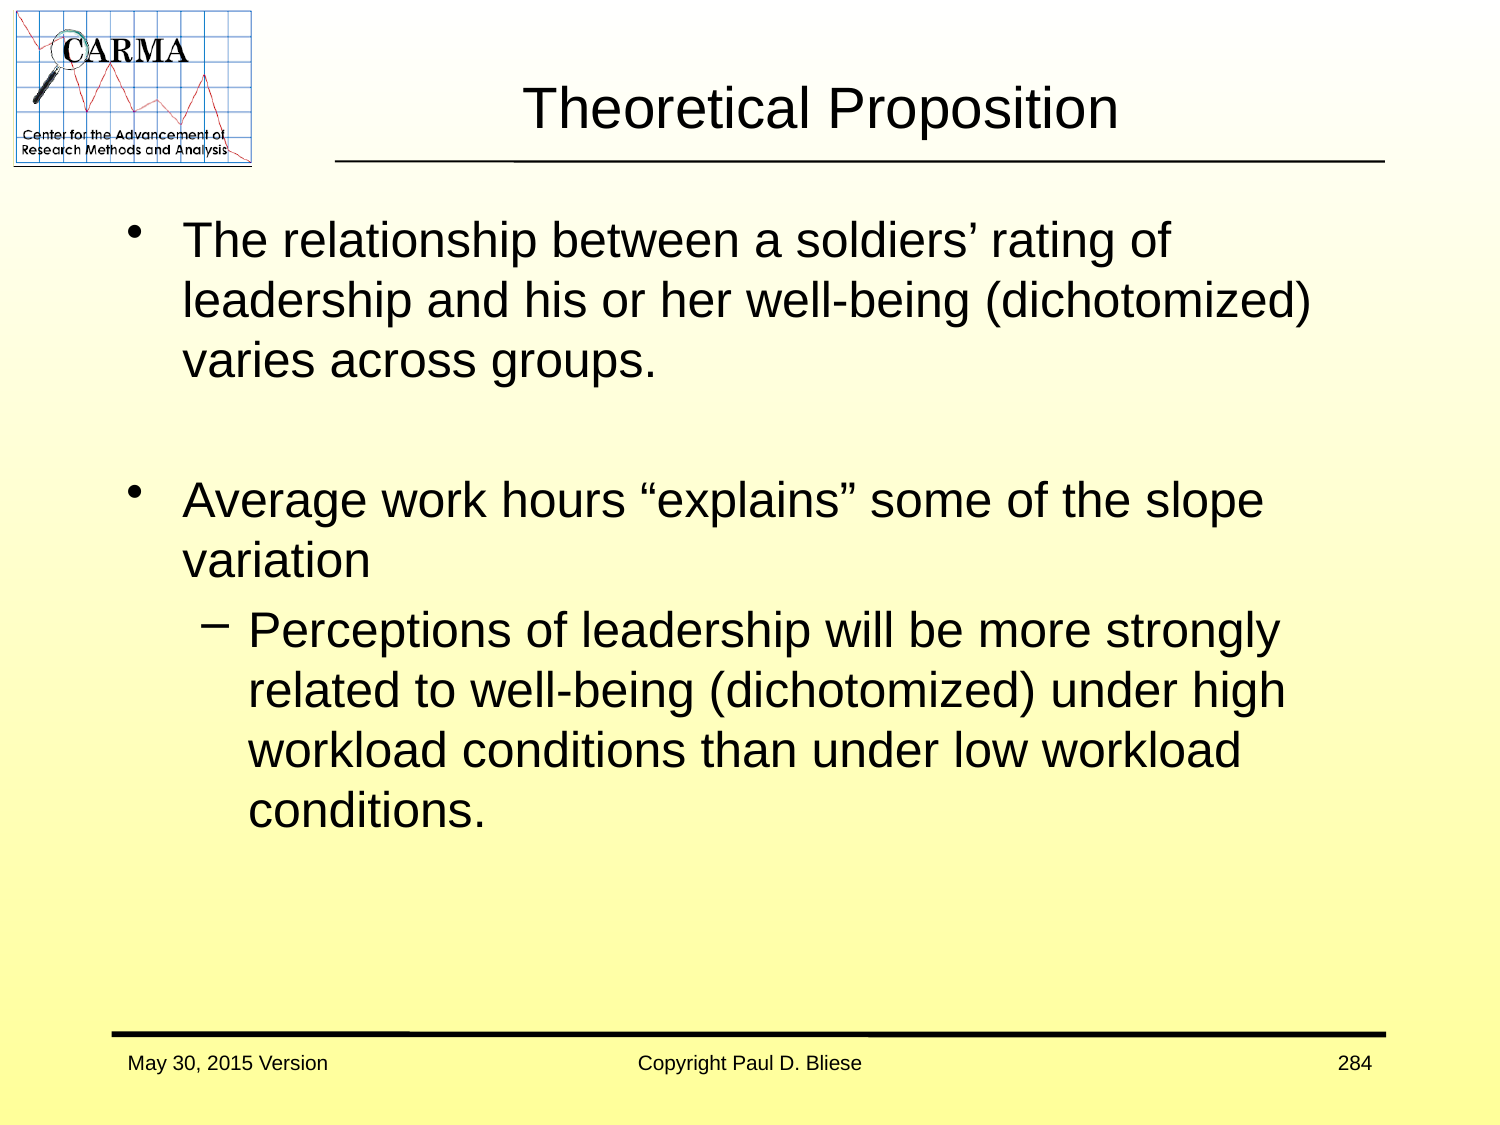

# Theoretical Proposition
The relationship between a soldiers’ rating of leadership and his or her well-being (dichotomized) varies across groups.

Average work hours “explains” some of the slope variation
Perceptions of leadership will be more strongly related to well-being (dichotomized) under high workload conditions than under low workload conditions.
May 30, 2015 Version
Copyright Paul D. Bliese
284